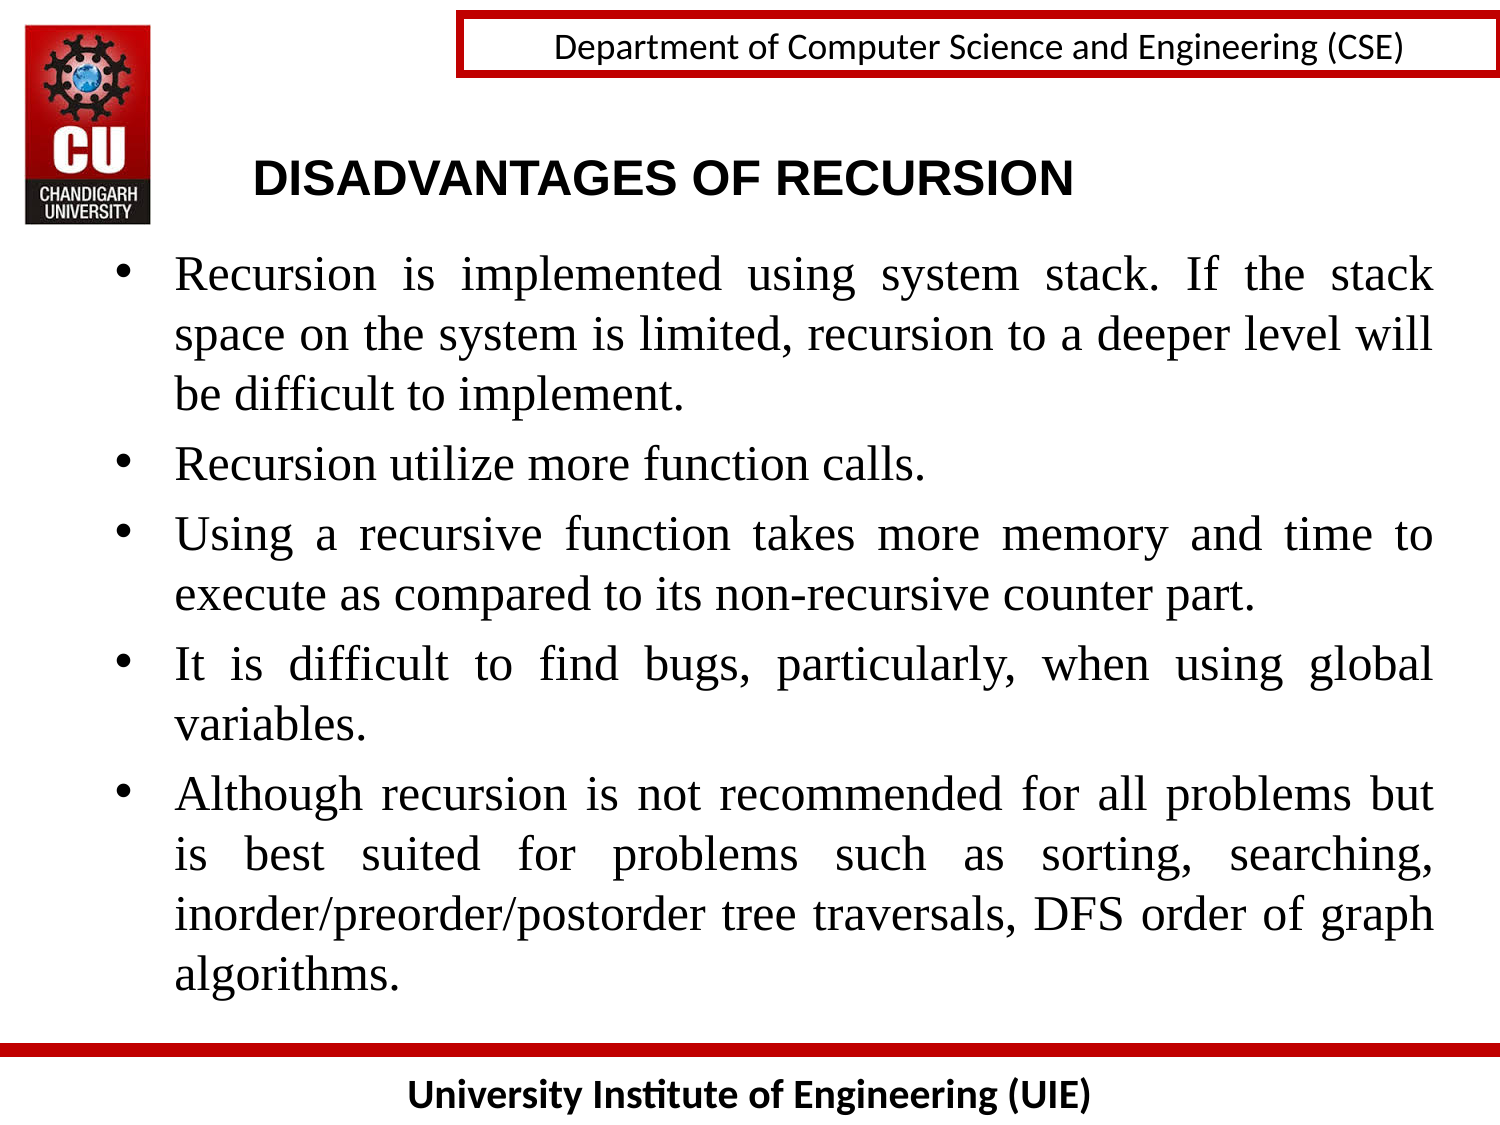

DISADVANTAGES OF RECURSION
Recursion is implemented using system stack. If the stack space on the system is limited, recursion to a deeper level will be difficult to implement.
Recursion utilize more function calls.
Using a recursive function takes more memory and time to execute as compared to its non-recursive counter part.
It is difficult to find bugs, particularly, when using global variables.
Although recursion is not recommended for all problems but is best suited for problems such as sorting, searching, inorder/preorder/postorder tree traversals, DFS order of graph algorithms.